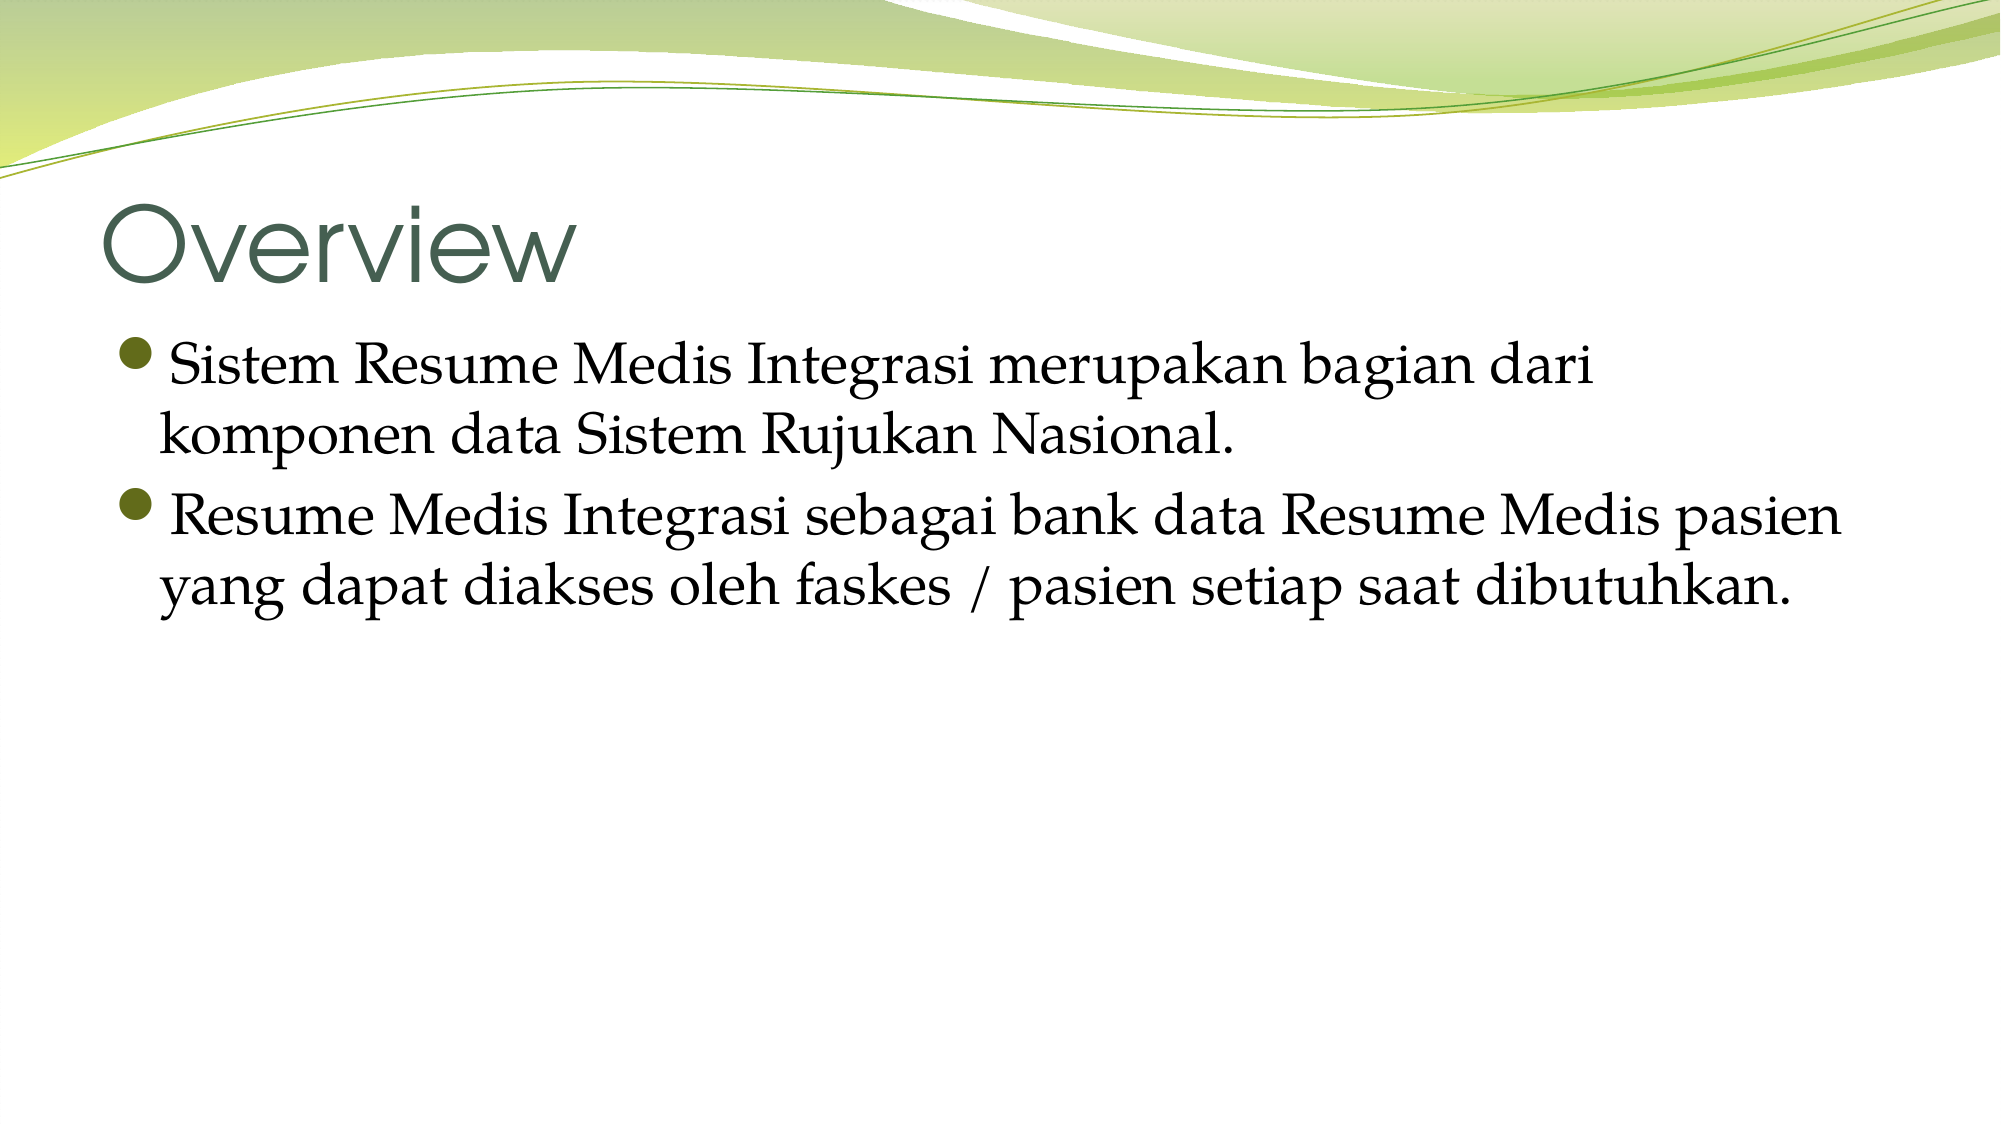

# Overview
Sistem Resume Medis Integrasi merupakan bagian dari komponen data Sistem Rujukan Nasional.
Resume Medis Integrasi sebagai bank data Resume Medis pasien yang dapat diakses oleh faskes / pasien setiap saat dibutuhkan.